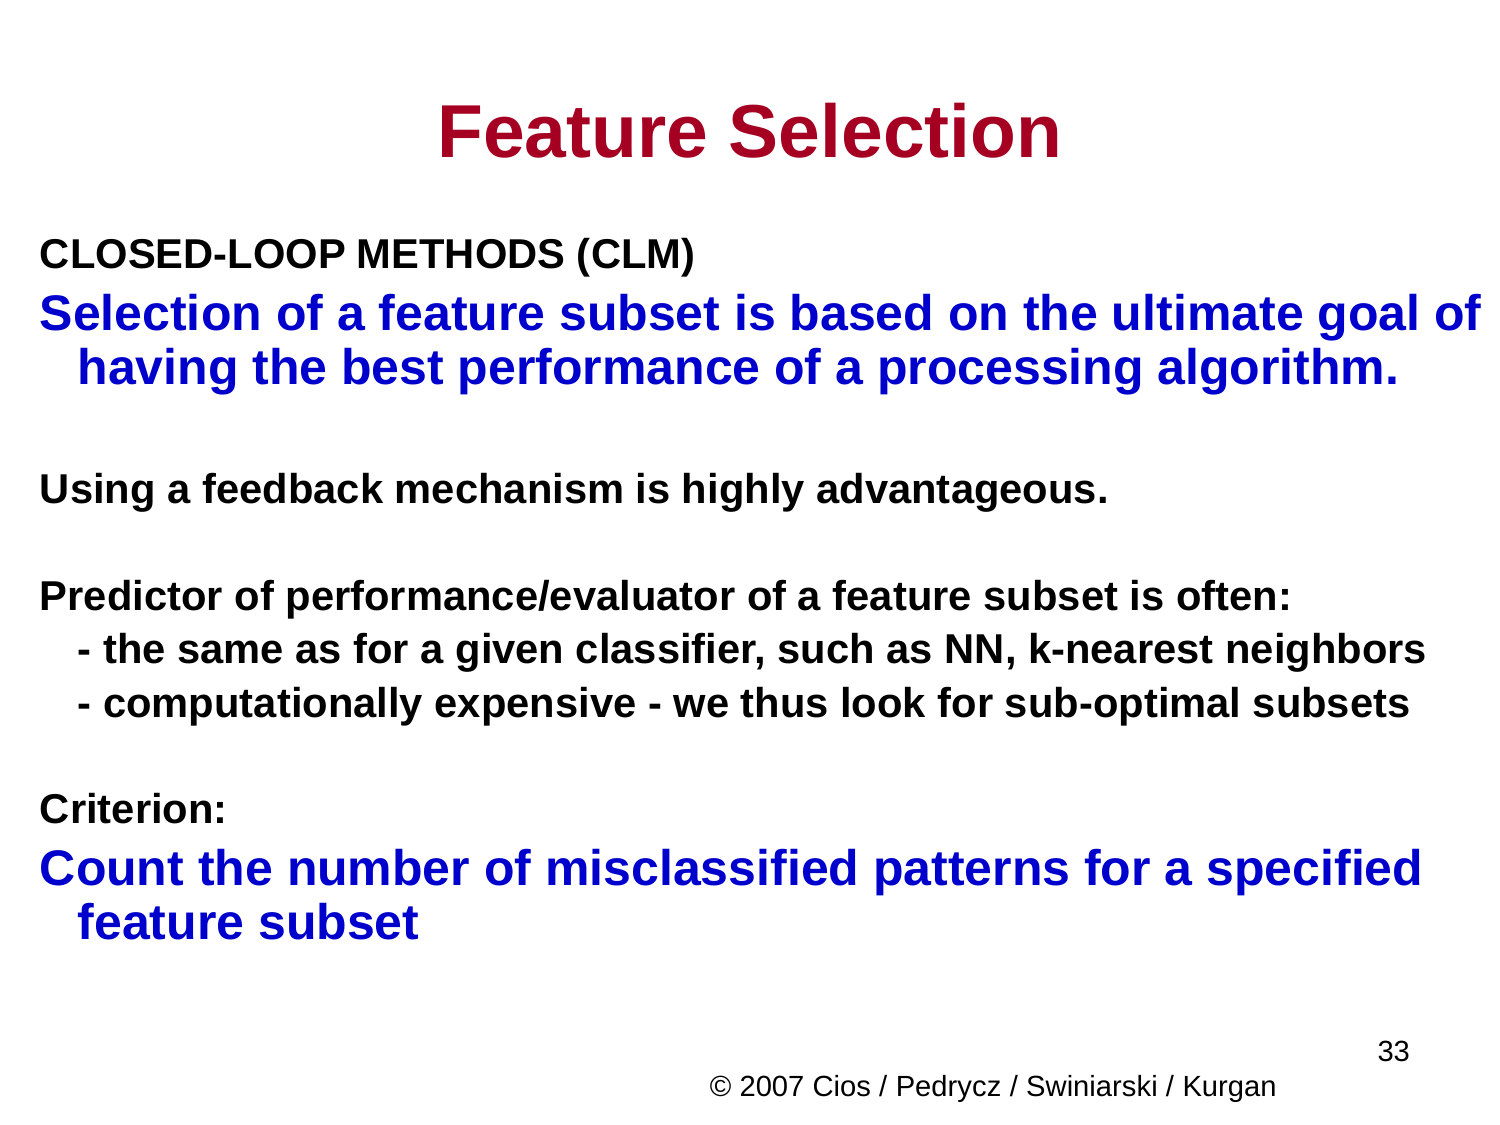

# Feature Selection
CLOSED-LOOP METHODS (CLM)
Selection of a feature subset is based on the ultimate goal of having the best performance of a processing algorithm.

Using a feedback mechanism is highly advantageous.

Predictor of performance/evaluator of a feature subset is often:
	- the same as for a given classifier, such as NN, k-nearest neighbors
	- computationally expensive - we thus look for sub-optimal subsets

Criterion:
Count the number of misclassified patterns for a specified feature subset

© 2007 Cios / Pedrycz / Swiniarski / Kurgan
	33